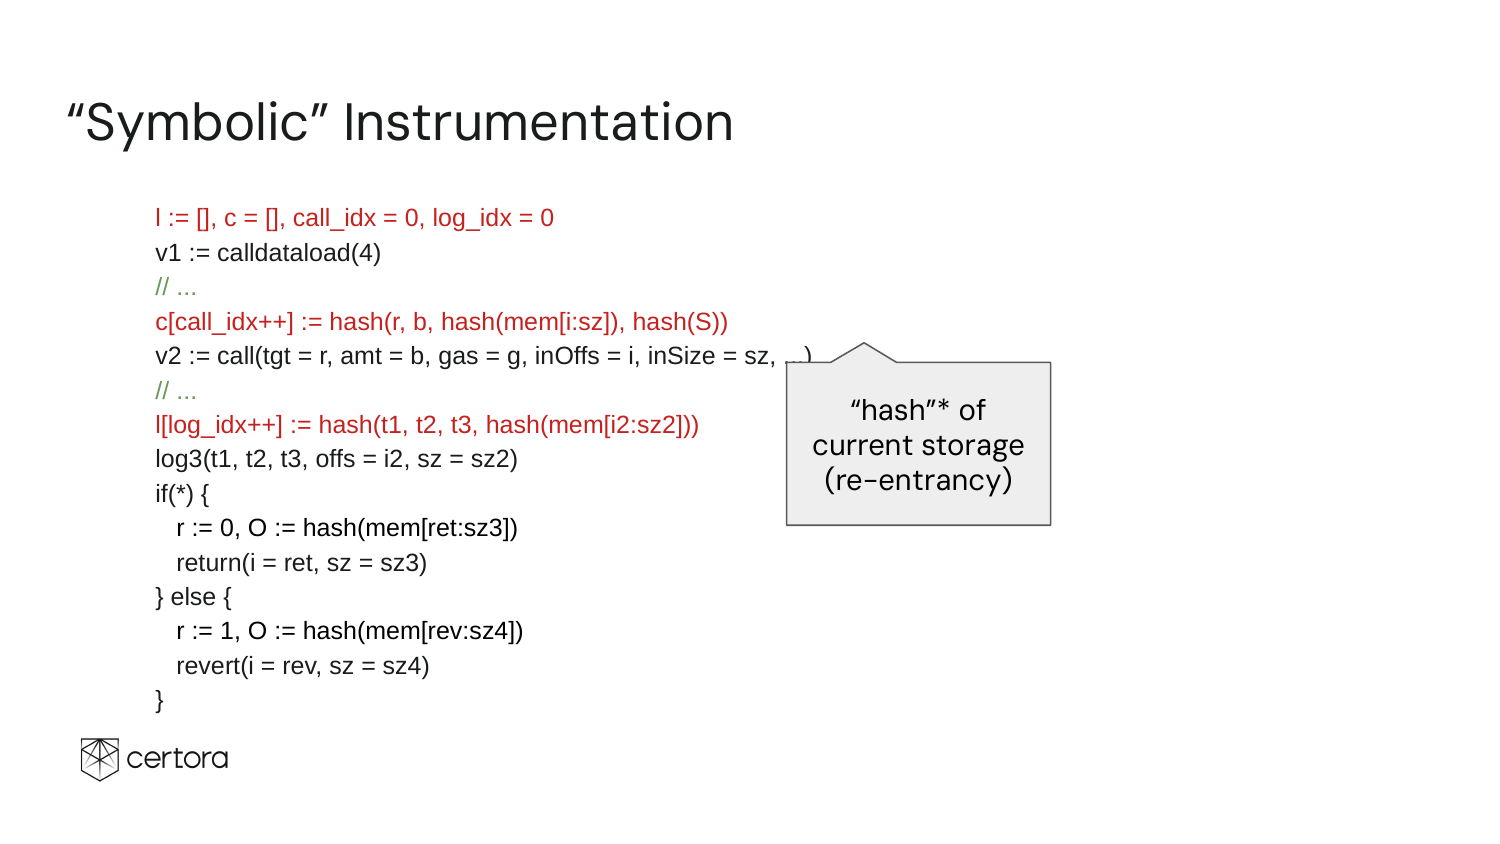

# “Symbolic” Instrumentation
l := [], c = [], call_idx = 0, log_idx = 0
v1 := calldataload(4)
// ...
c[call_idx++] := hash(r, b, hash(mem[i:sz]), hash(S))
v2 := call(tgt = r, amt = b, gas = g, inOffs = i, inSize = sz, ...)
// ...
l[log_idx++] := hash(t1, t2, t3, hash(mem[i2:sz2]))
log3(t1, t2, t3, offs = i2, sz = sz2)
if(*) {
   r := 0, O := hash(mem[ret:sz3])
   return(i = ret, sz = sz3)
} else {
   r := 1, O := hash(mem[rev:sz4])
   revert(i = rev, sz = sz4)
}
“hash”* of current storage
(re-entrancy)